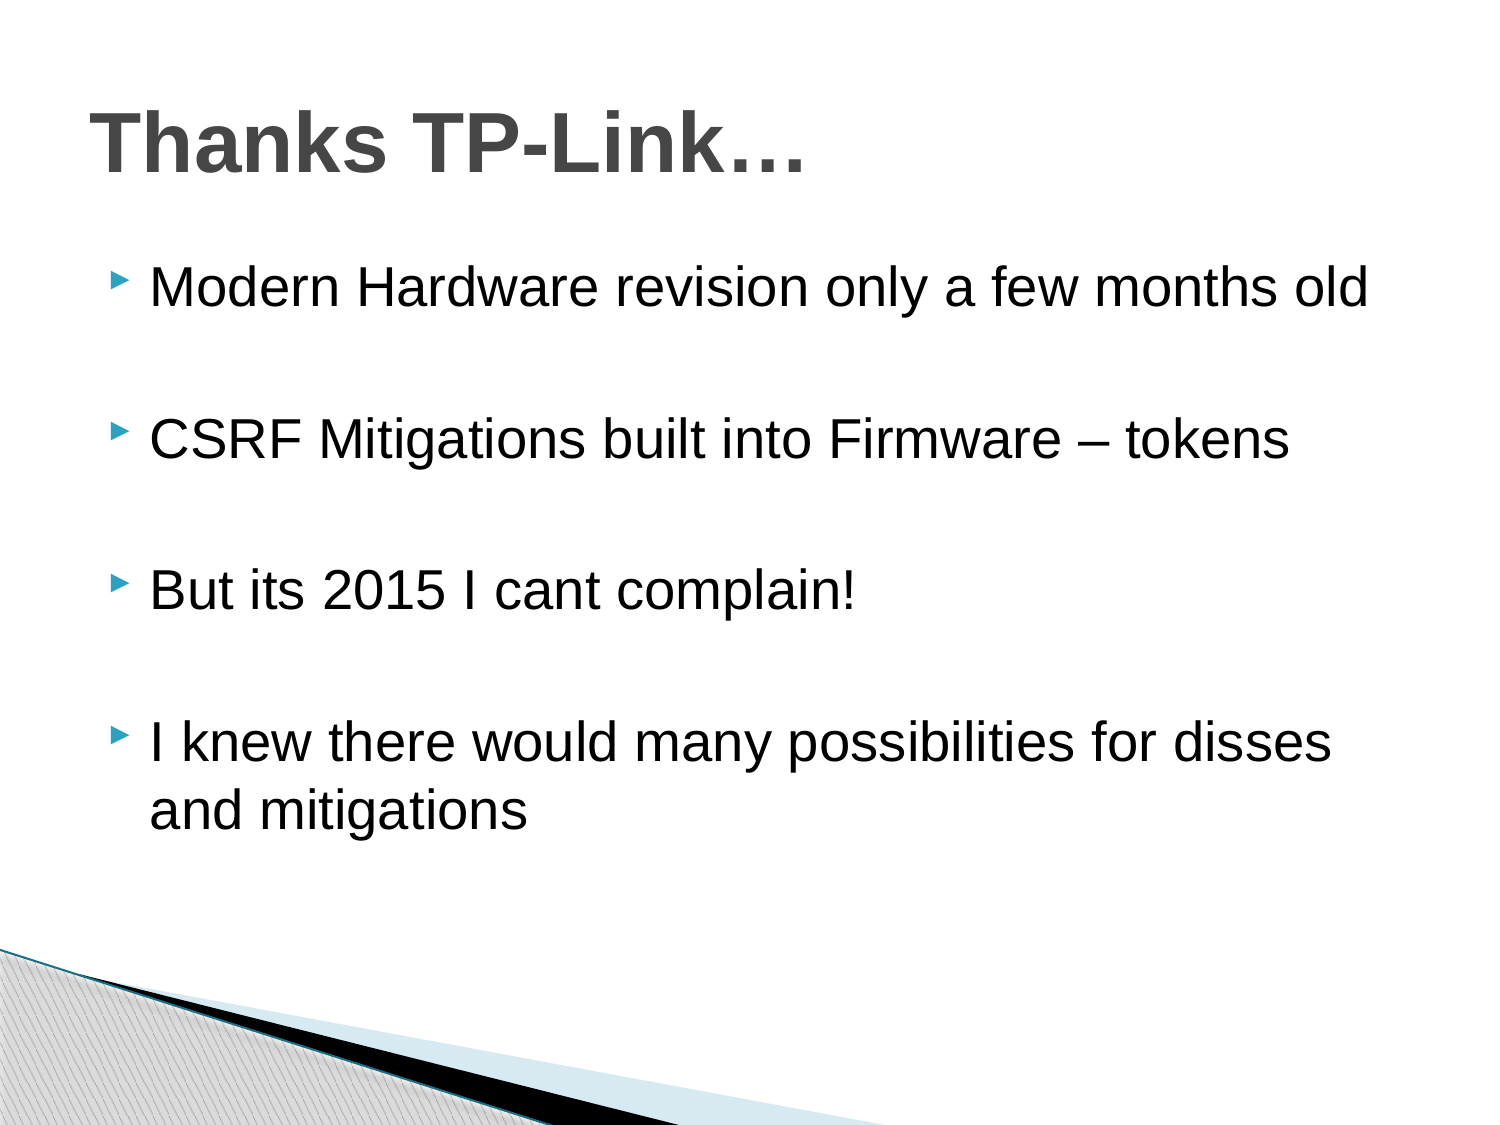

# Thanks TP-Link…
Modern Hardware revision only a few months old

CSRF Mitigations built into Firmware – tokens

But its 2015 I cant complain!

I knew there would many possibilities for disses and mitigations